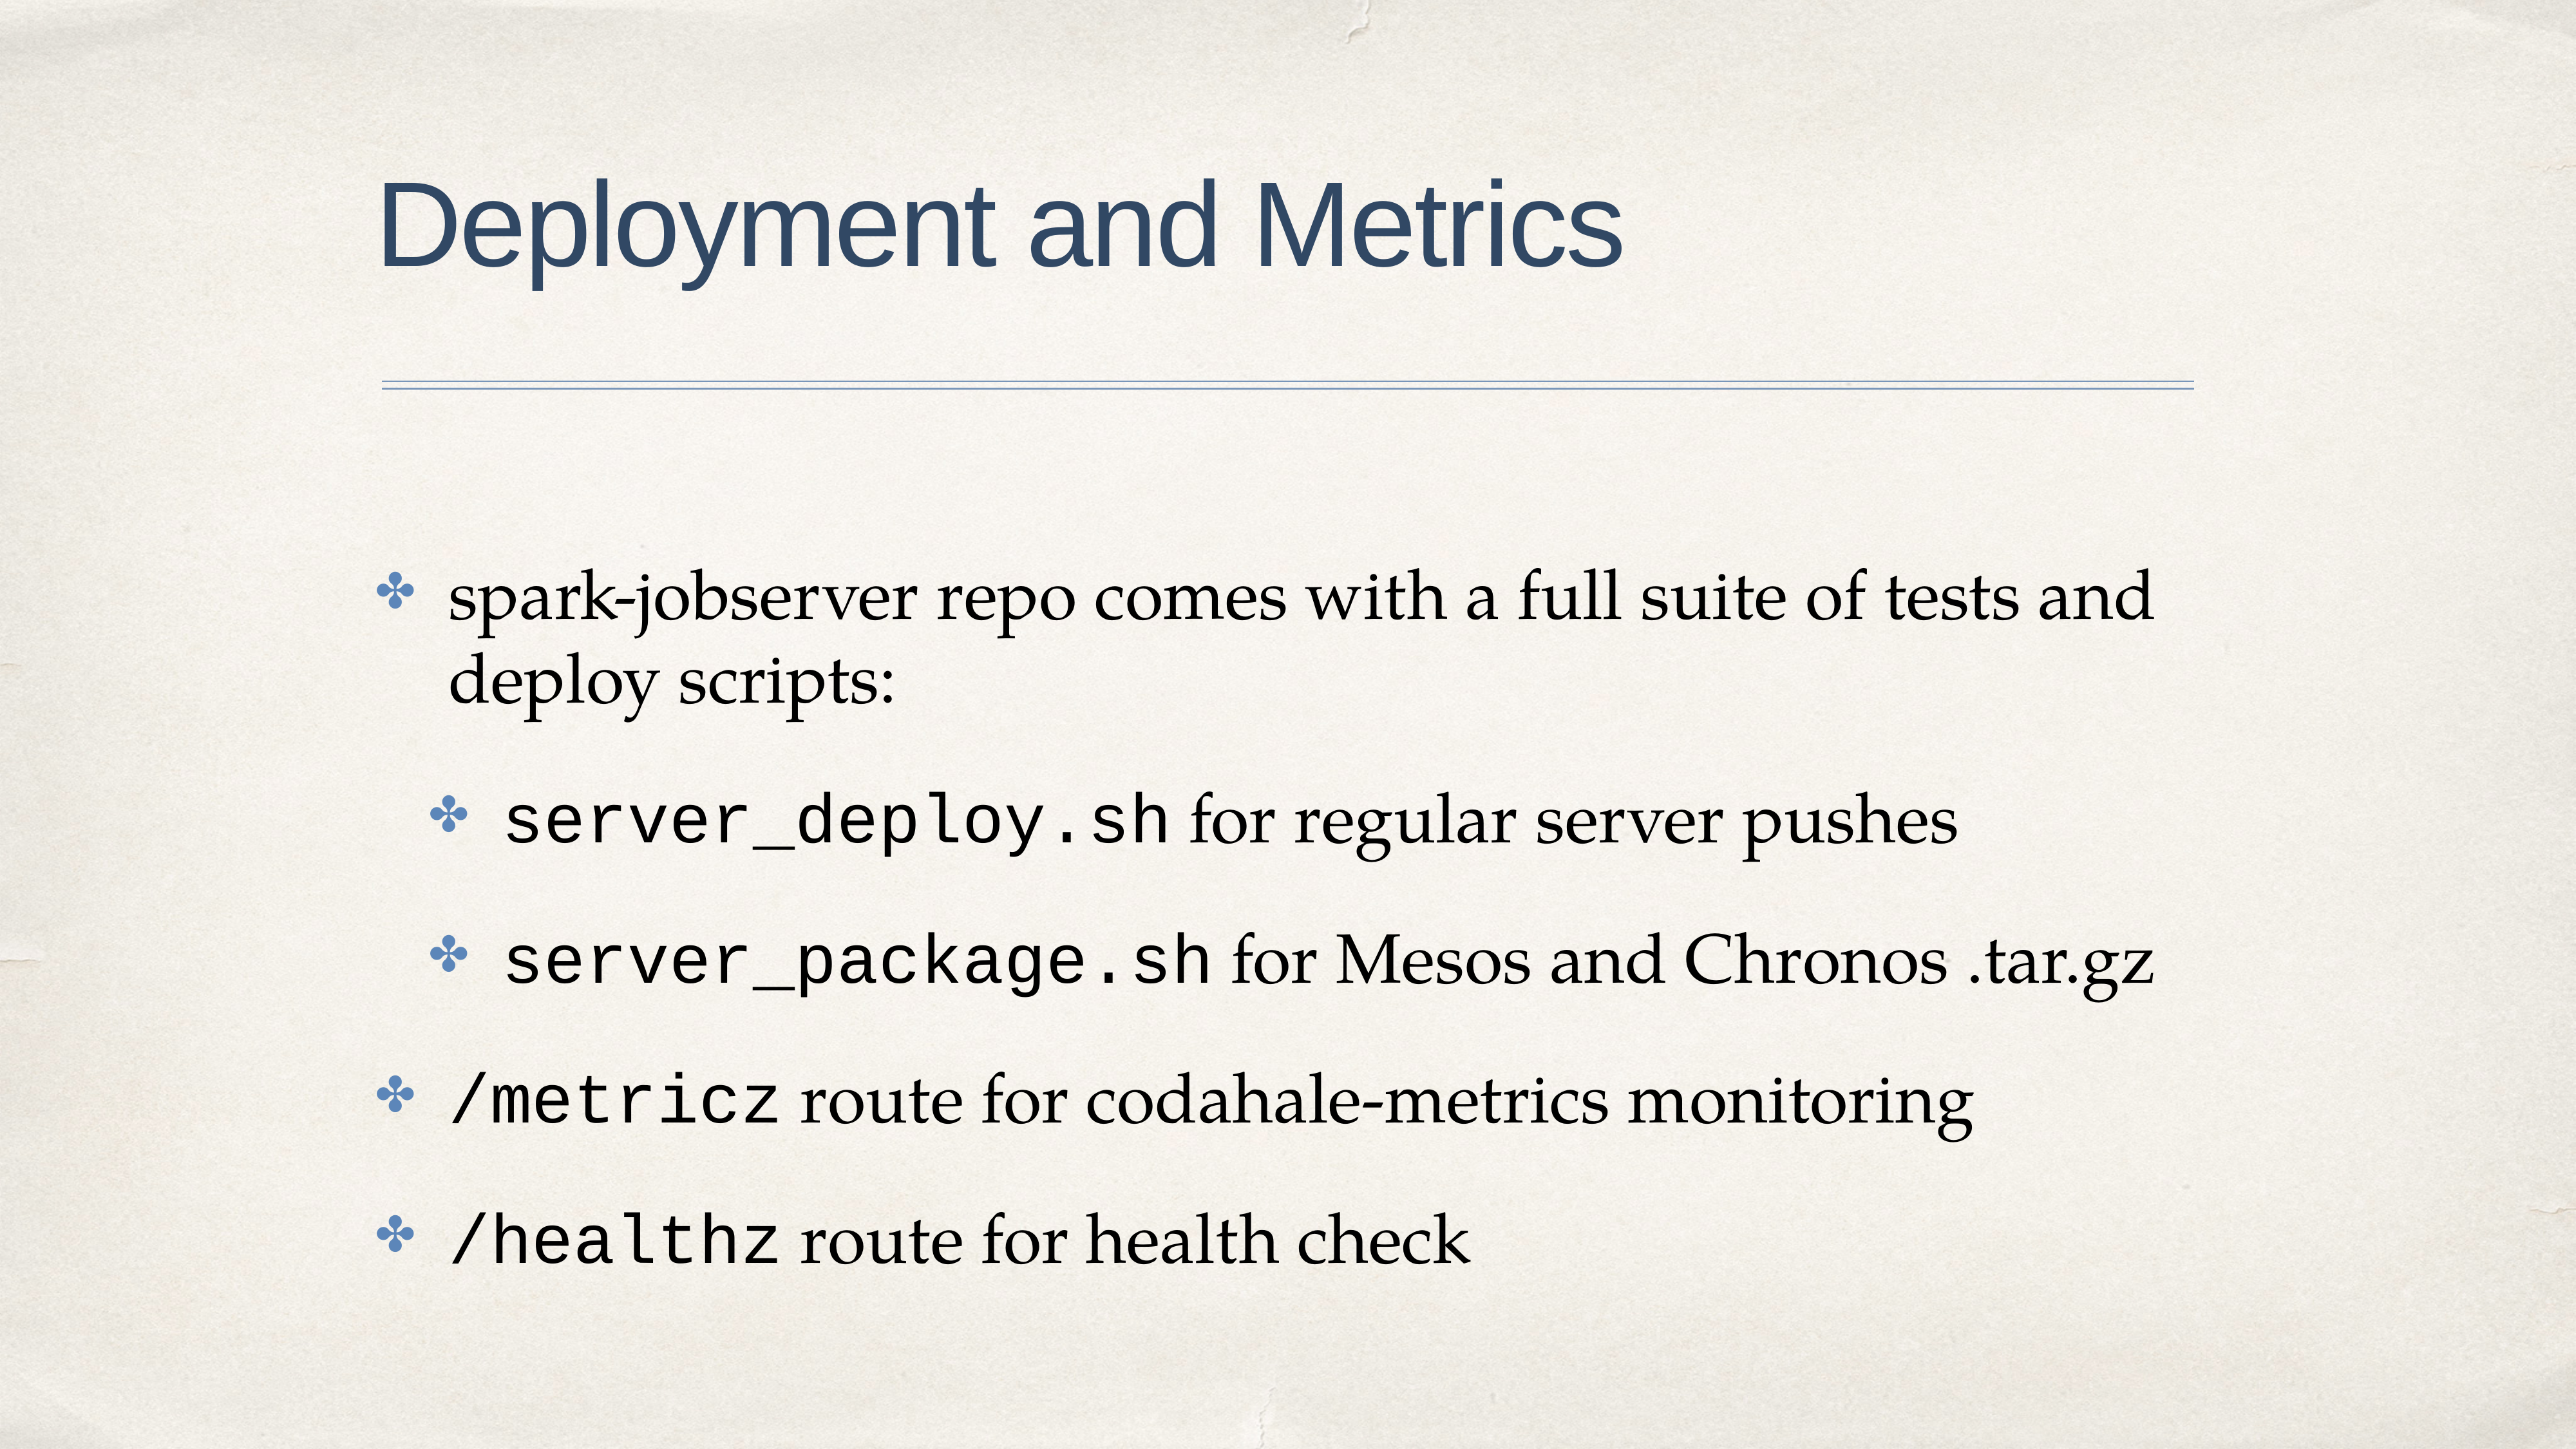

# Deployment and Metrics
spark-jobserver repo comes with a full suite of tests and deploy scripts:
server_deploy.sh for regular server pushes
server_package.sh for Mesos and Chronos .tar.gz
/metricz route for codahale-metrics monitoring
/healthz route for health check